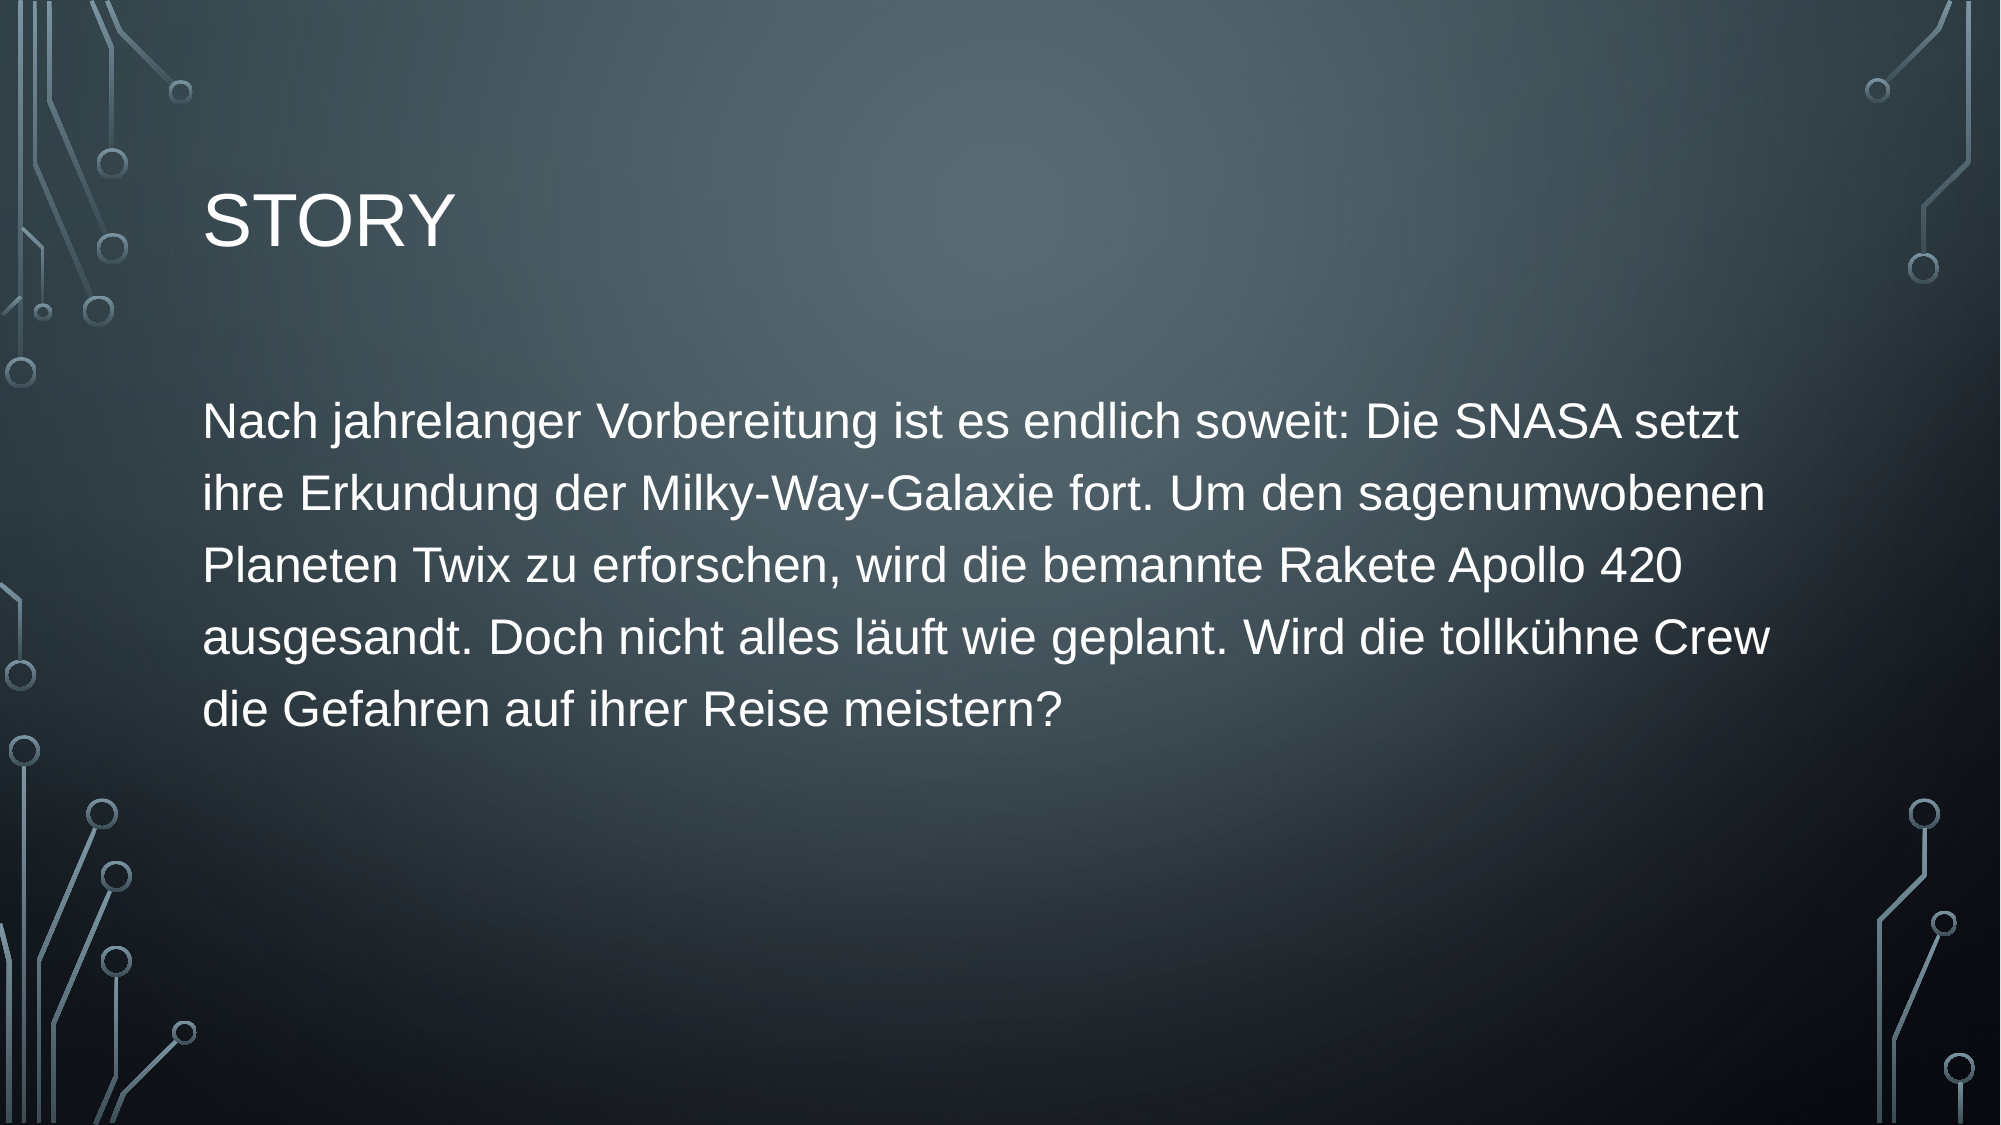

# Story
Nach jahrelanger Vorbereitung ist es endlich soweit: Die SNASA setzt ihre Erkundung der Milky-Way-Galaxie fort. Um den sagenumwobenen Planeten Twix zu erforschen, wird die bemannte Rakete Apollo 420 ausgesandt. Doch nicht alles läuft wie geplant. Wird die tollkühne Crew die Gefahren auf ihrer Reise meistern?